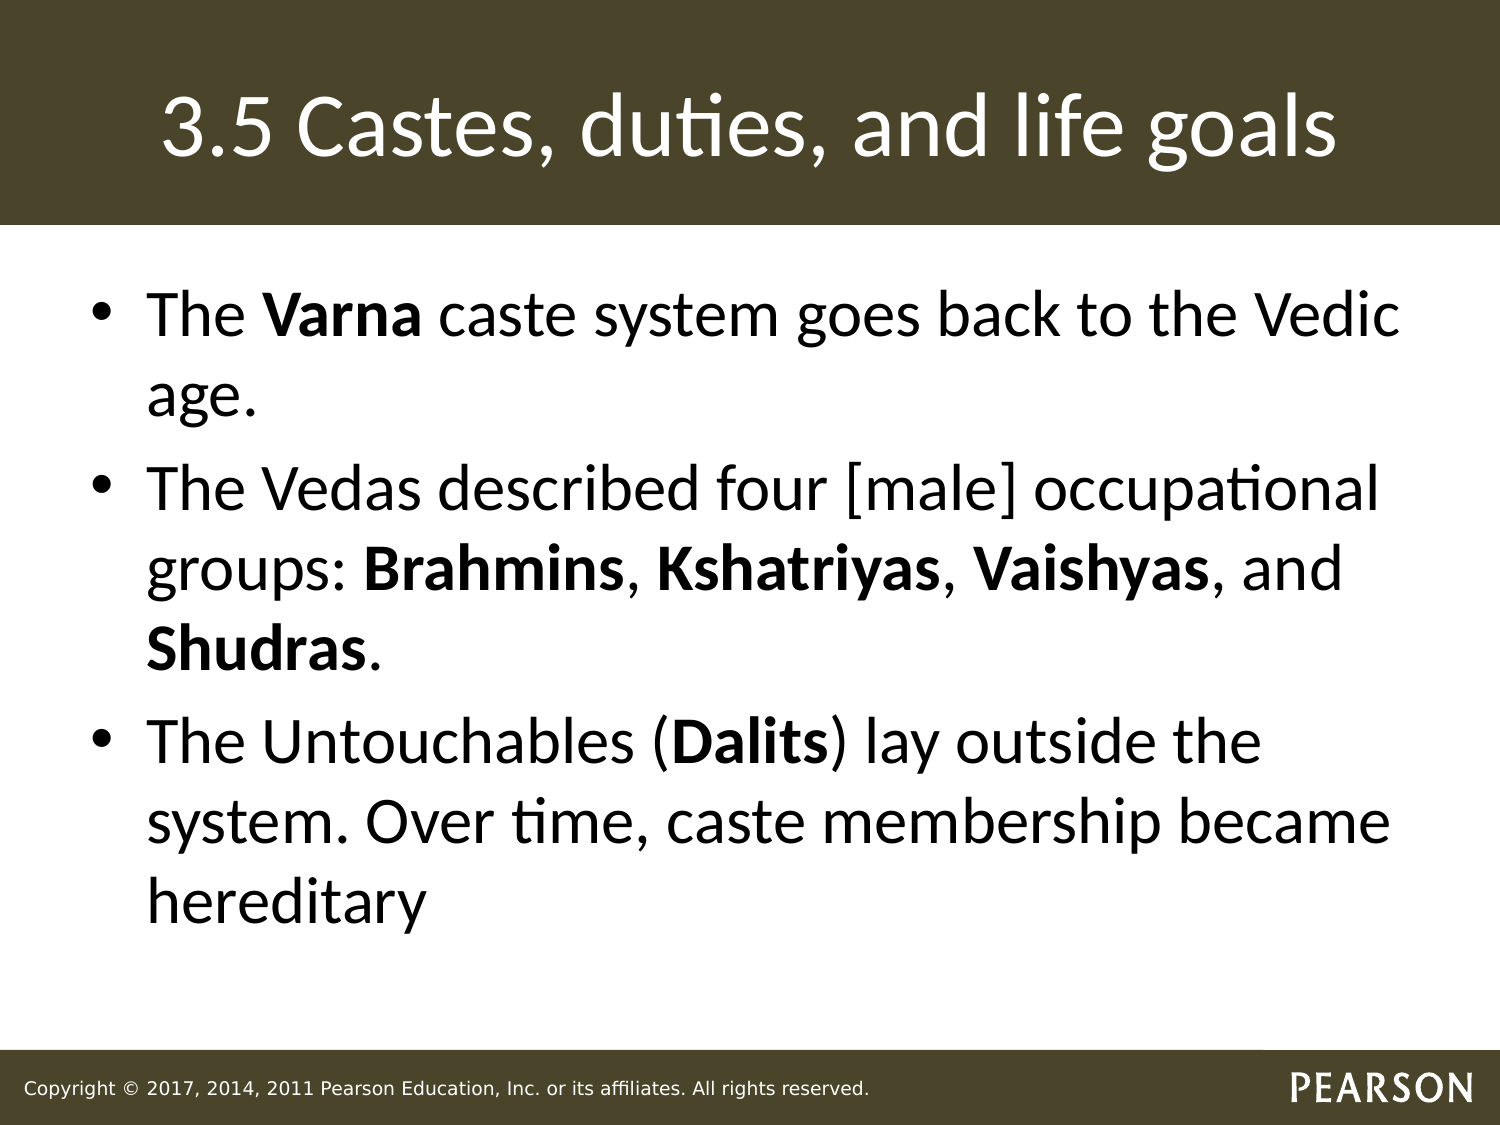

# 3.5 Castes, duties, and life goals
The Varna caste system goes back to the Vedic age.
The Vedas described four [male] occupational groups: Brahmins, Kshatriyas, Vaishyas, and Shudras.
The Untouchables (Dalits) lay outside the system. Over time, caste membership became hereditary